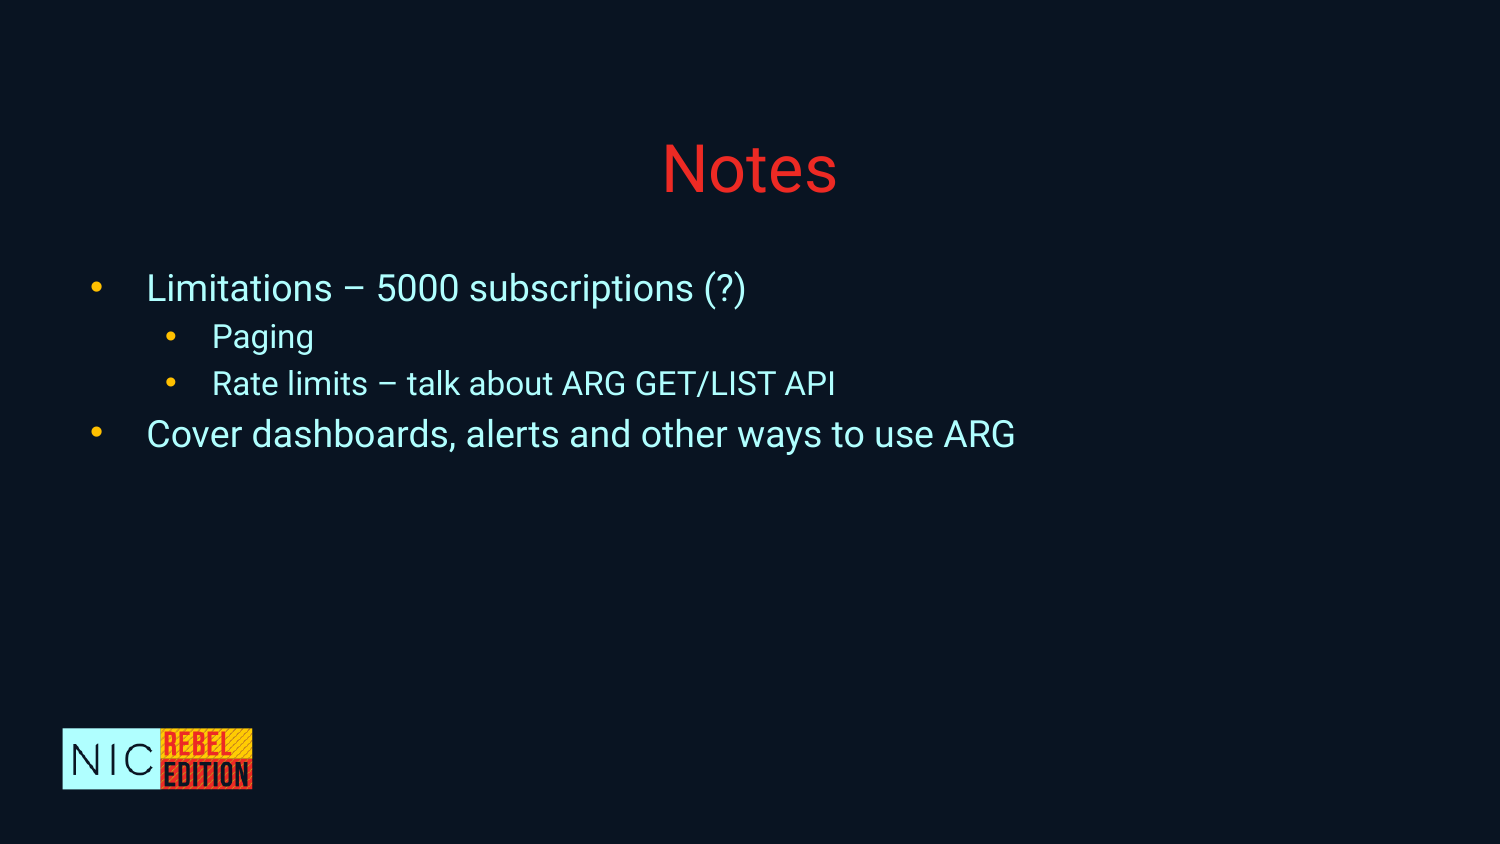

# Notes
Limitations – 5000 subscriptions (?)
Paging
Rate limits – talk about ARG GET/LIST API
Cover dashboards, alerts and other ways to use ARG